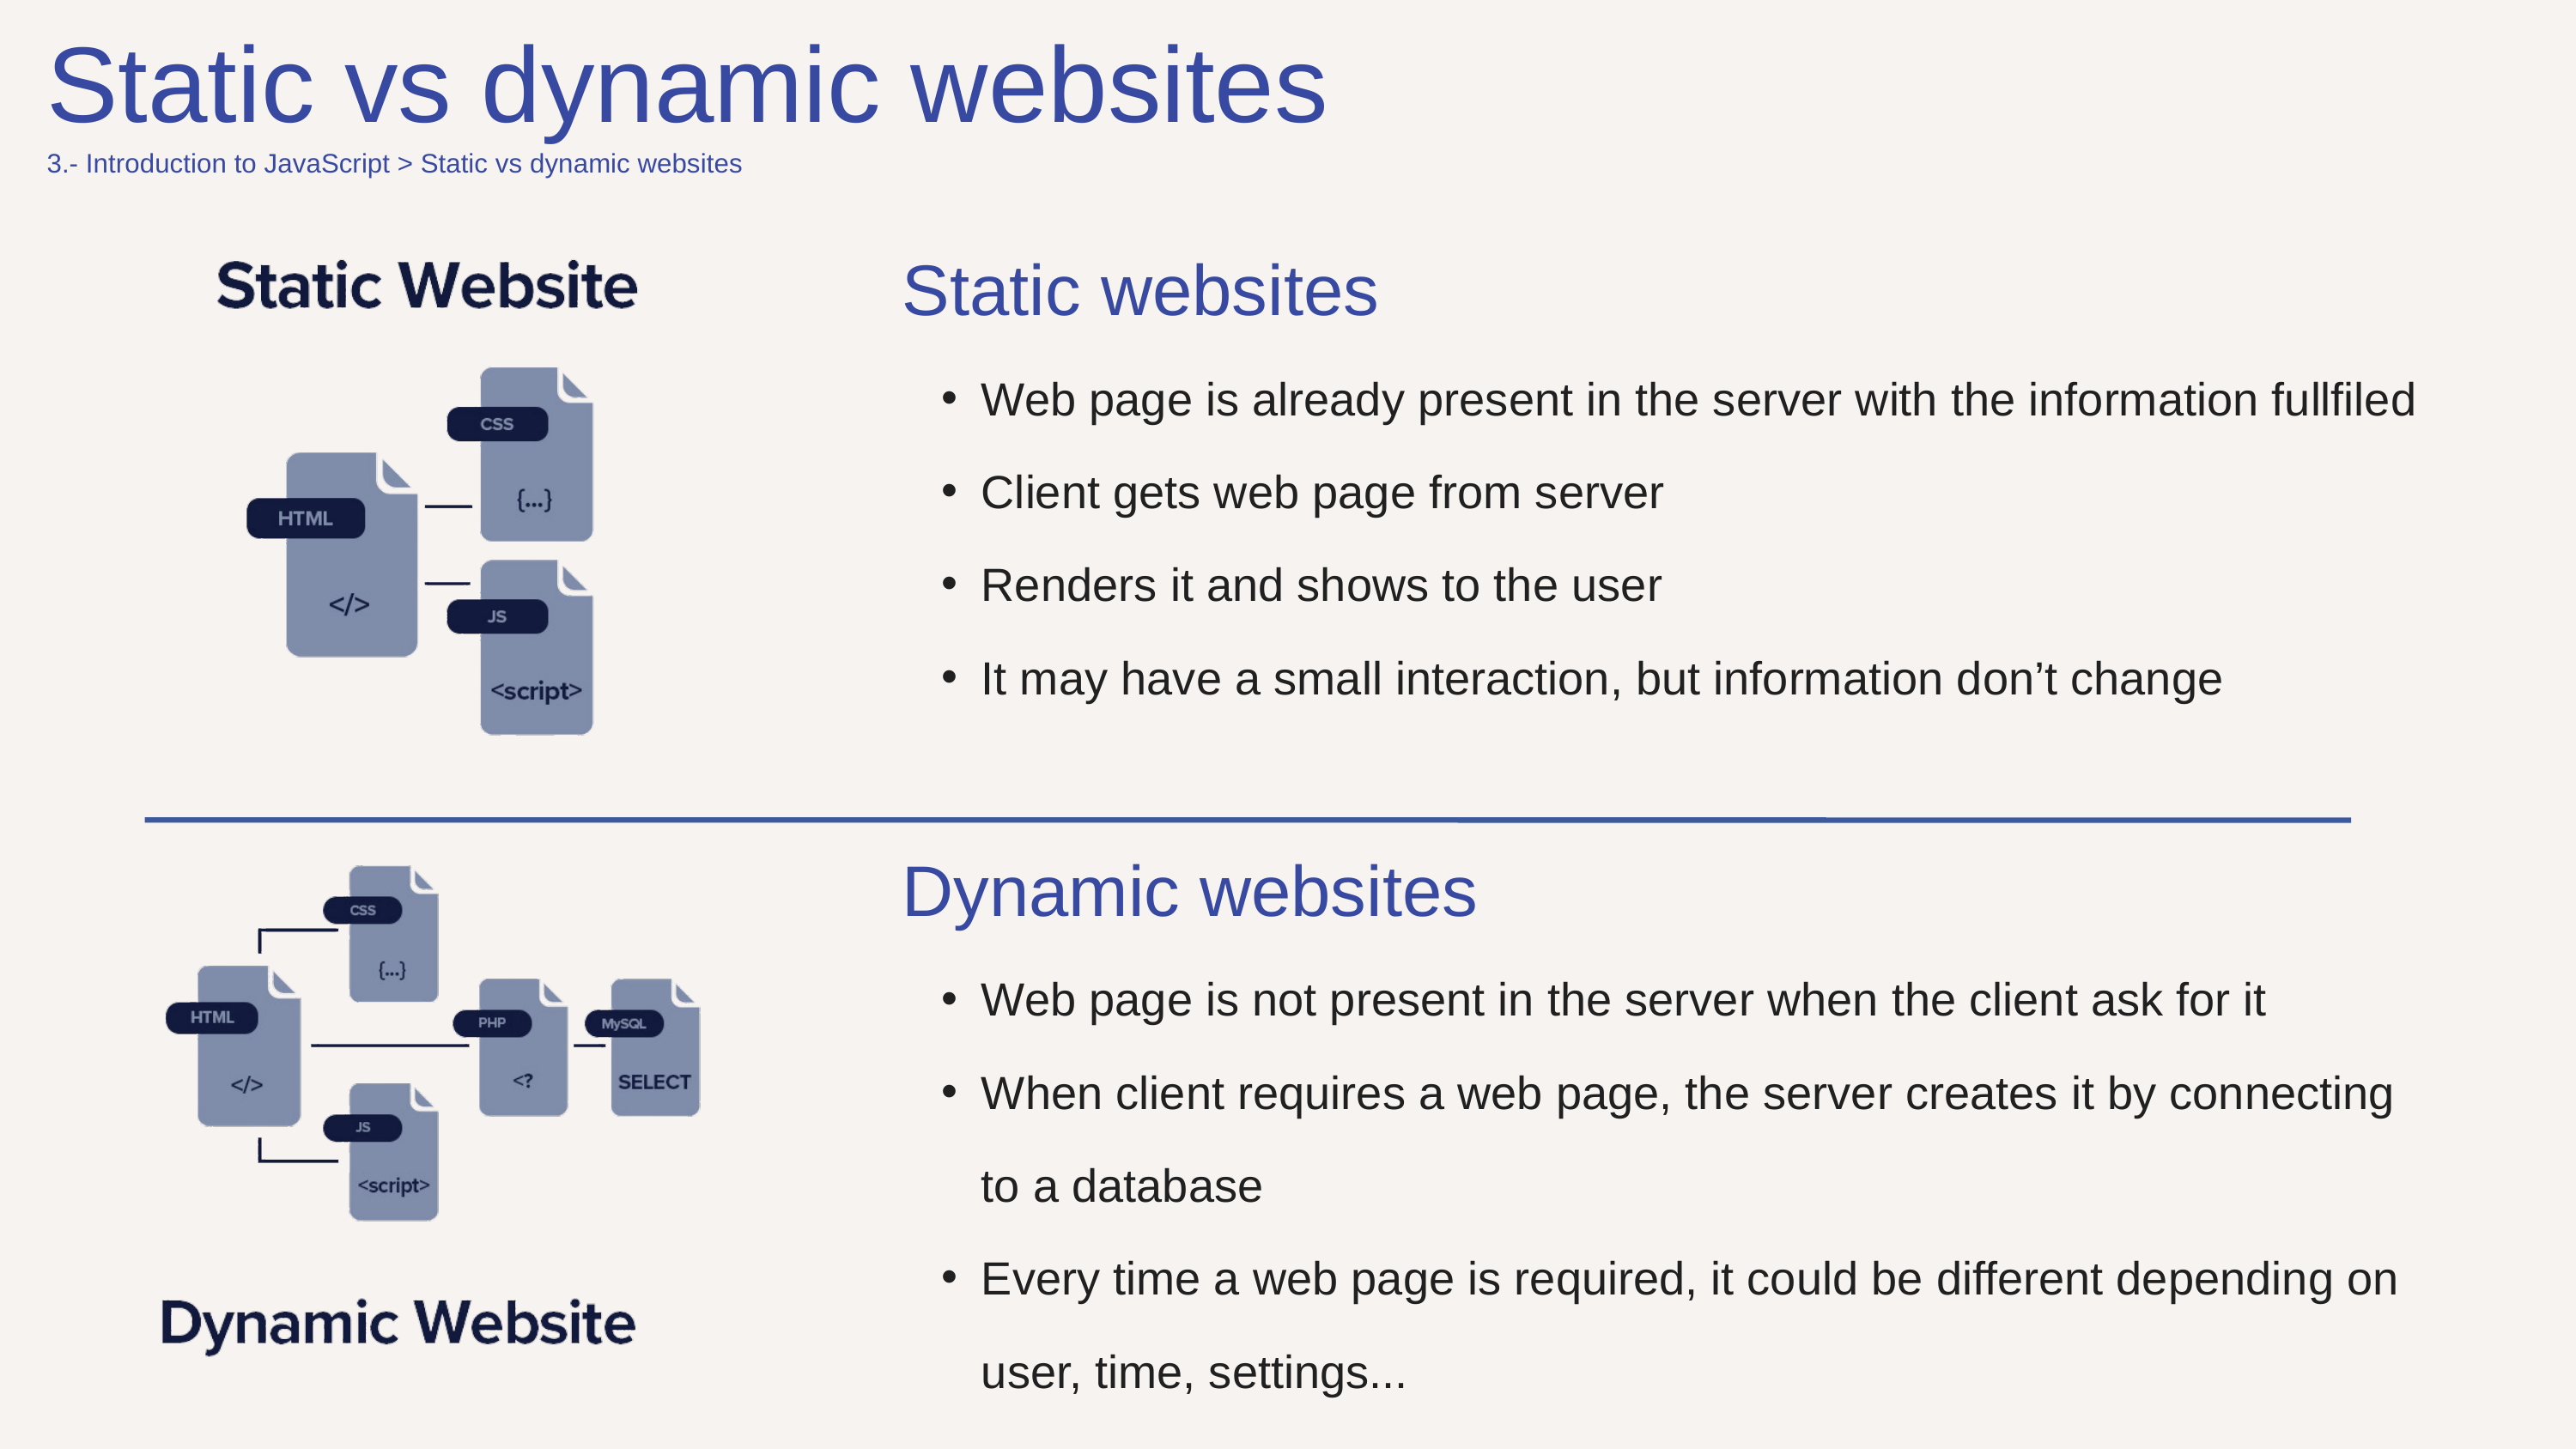

Static vs dynamic websites
3.- Introduction to JavaScript > Static vs dynamic websites

Static websites
Web page is already present in the server with the information fullfiled
Client gets web page from server
Renders it and shows to the user
It may have a small interaction, but information don’t change

Dynamic websites
Web page is not present in the server when the client ask for it
When client requires a web page, the server creates it by connecting to a database
Every time a web page is required, it could be different depending on user, time, settings...